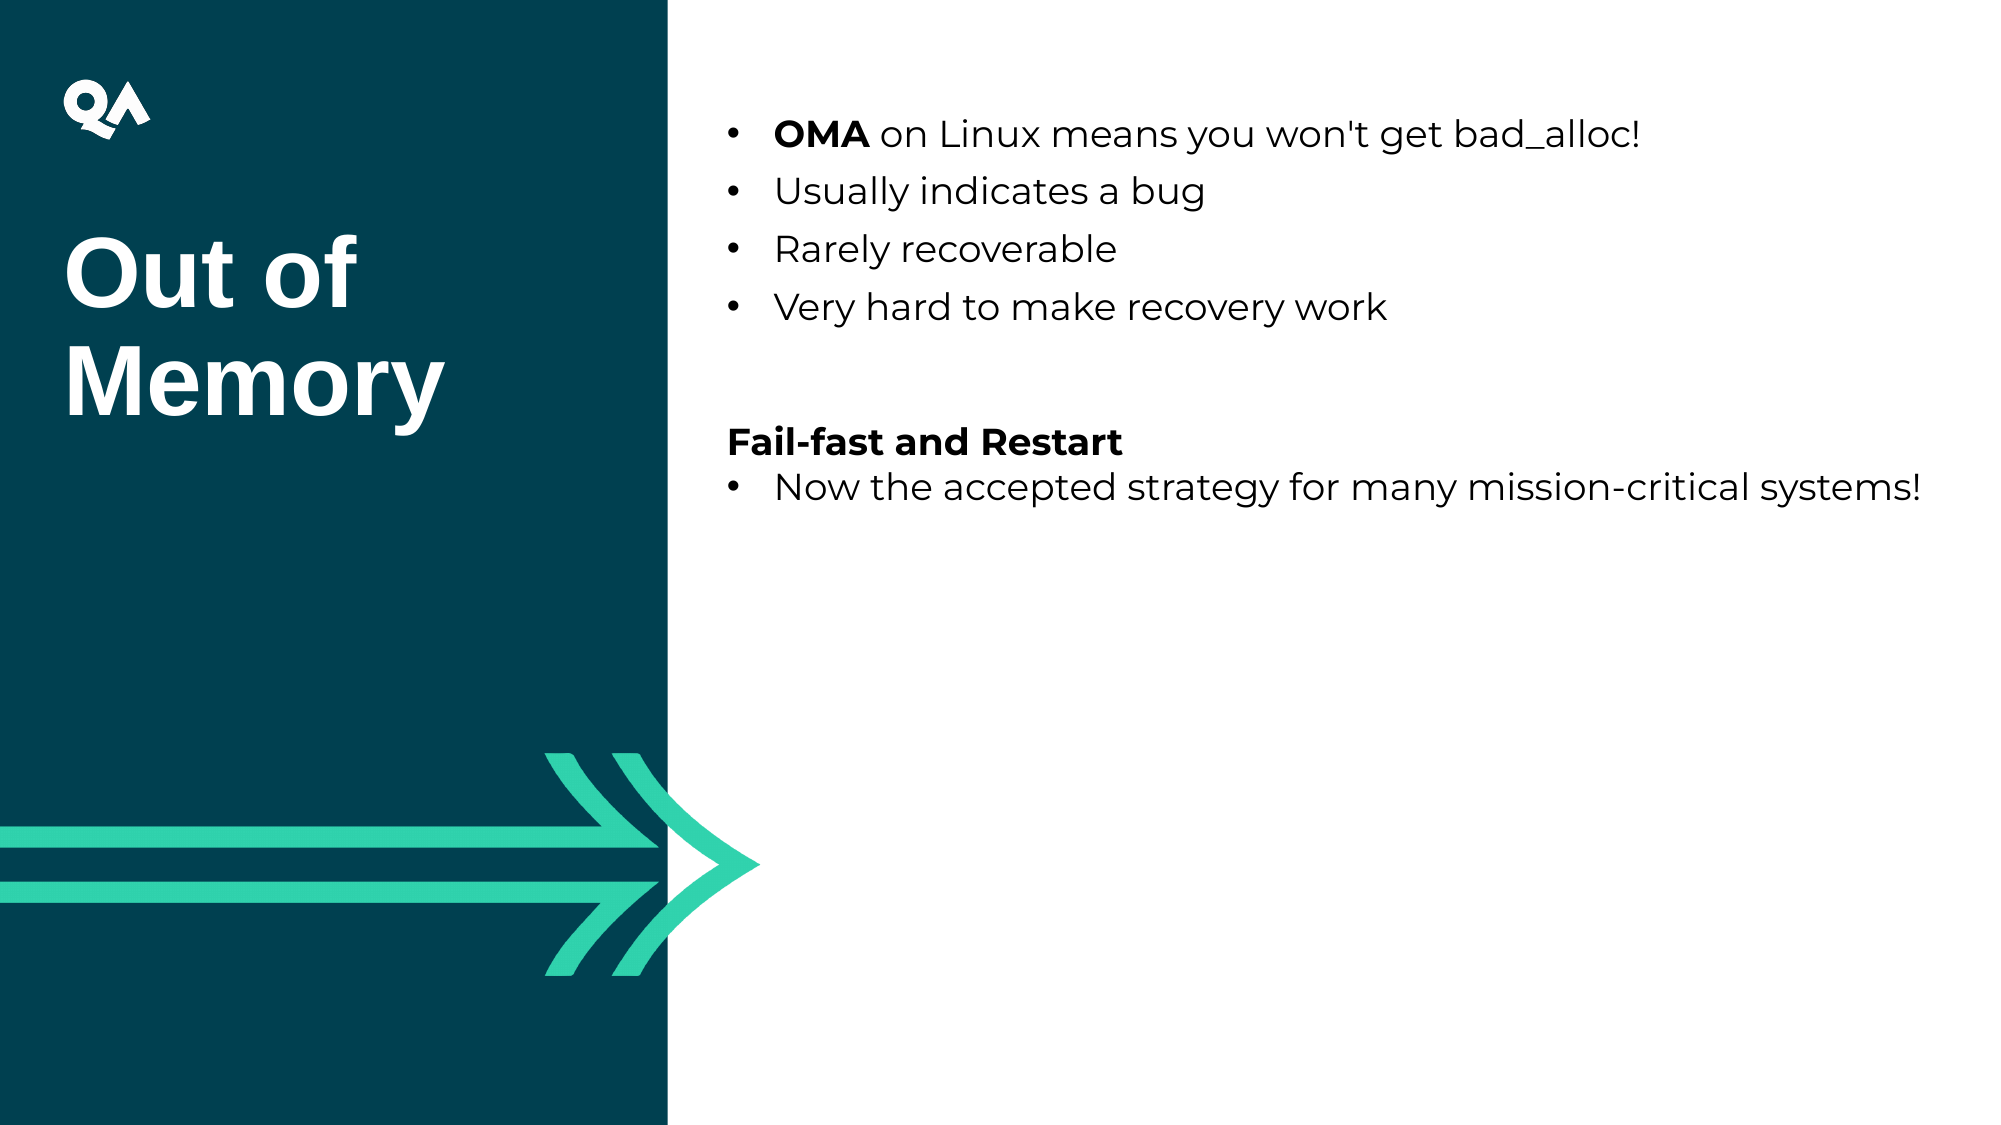

OMA on Linux means you won't get bad_alloc!
Usually indicates a bug
Rarely recoverable
Very hard to make recovery work

Fail-fast and Restart
Now the accepted strategy for many mission-critical systems!
Out of Memory